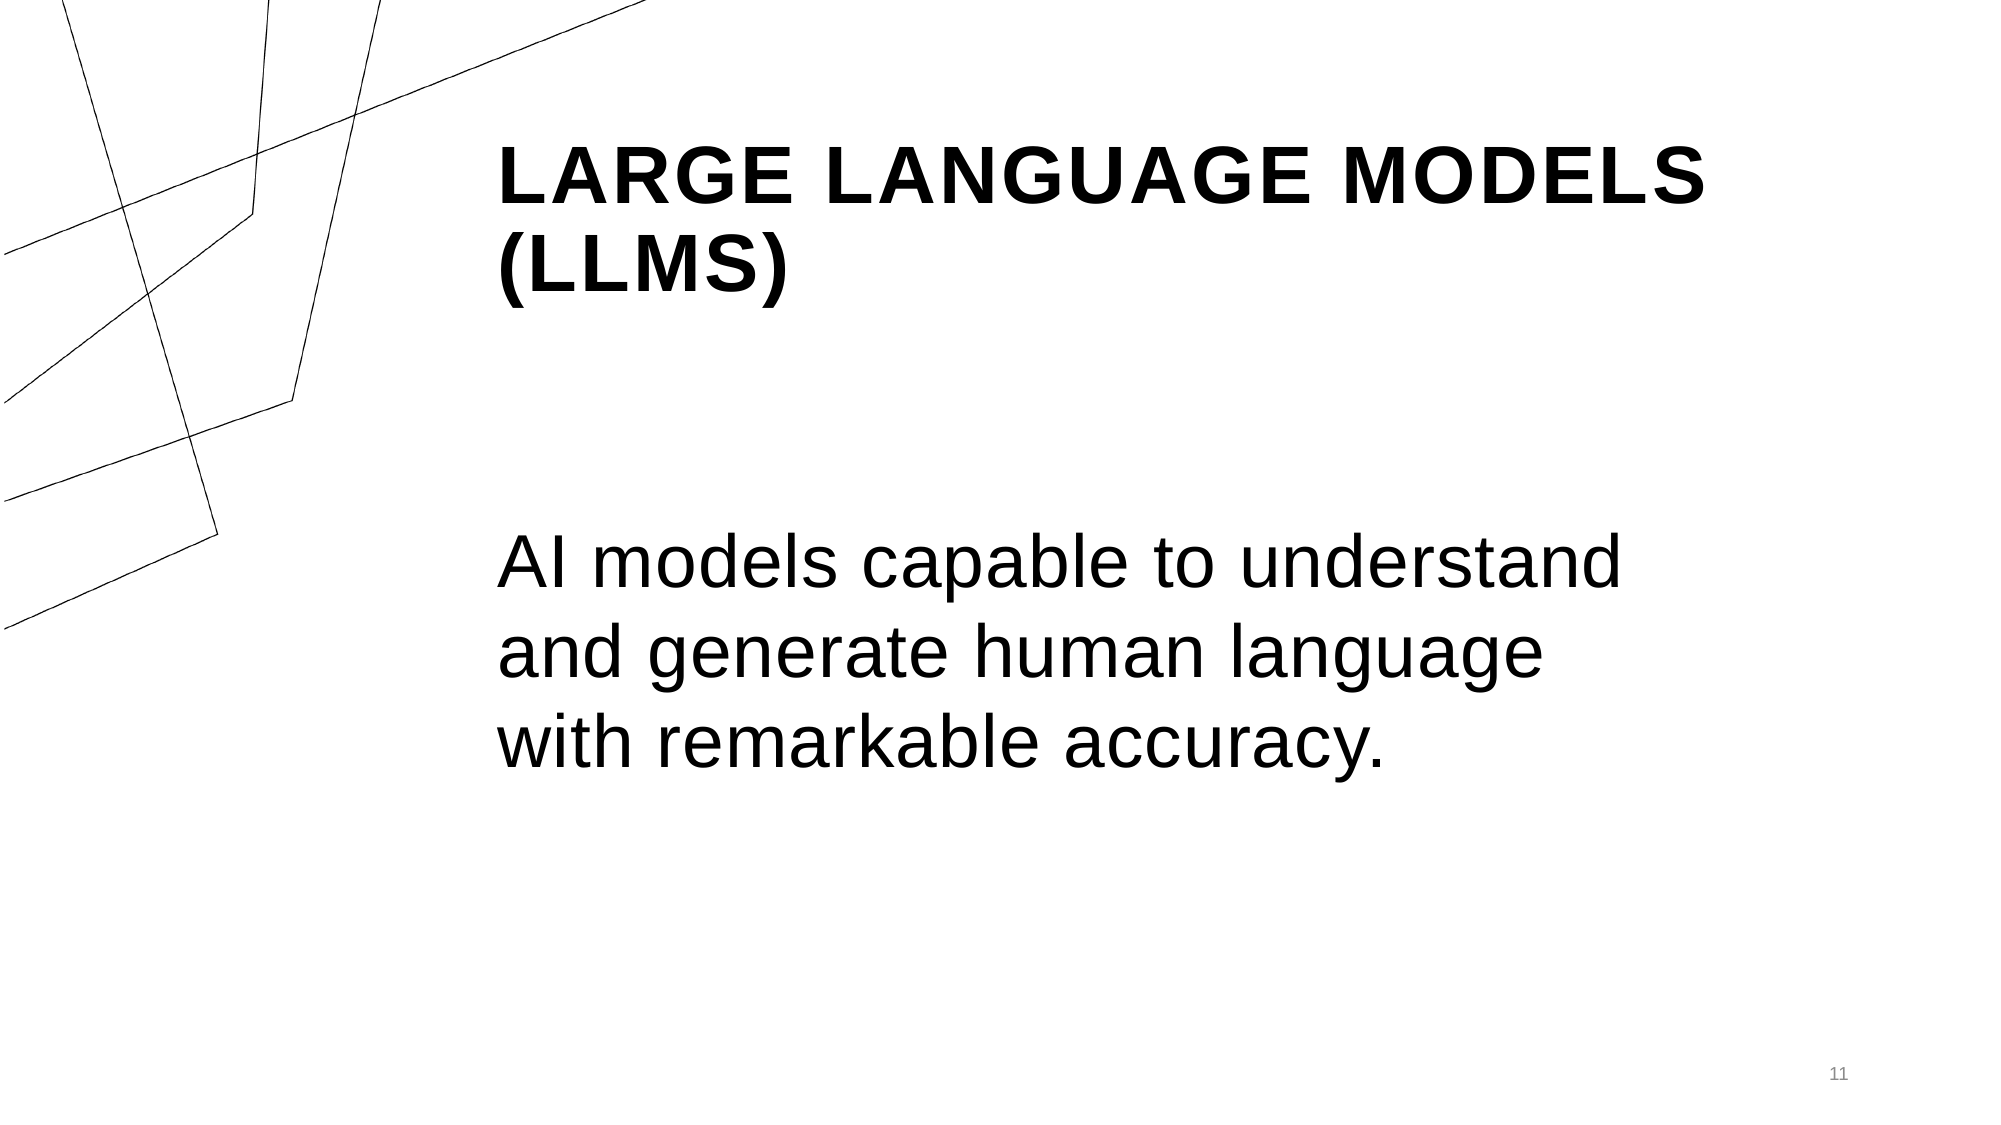

# Large Language Models (LLMs)
AI models capable to understand and generate human language with remarkable accuracy.
11